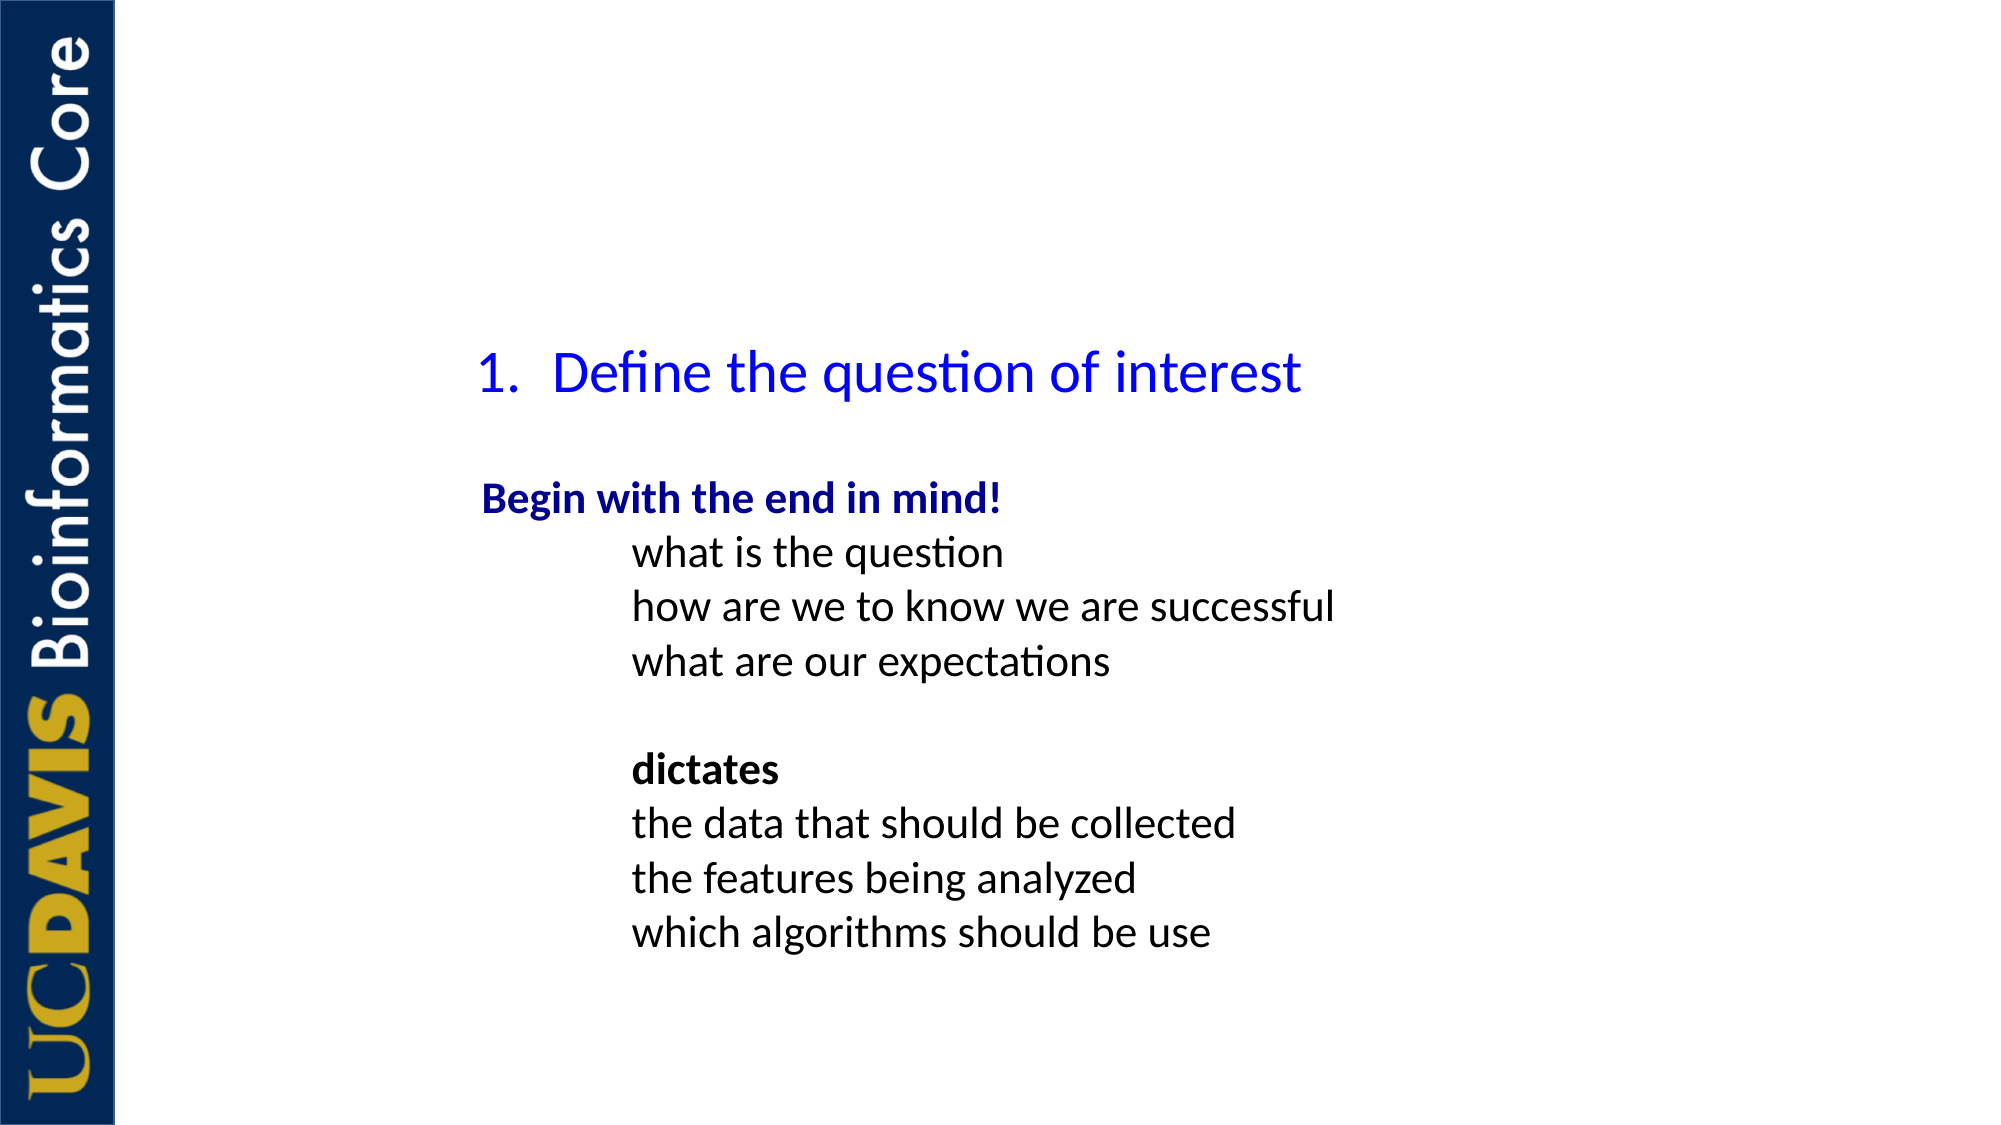

#
Define the question of interest
Begin with the end in mind!
	what is the question
	how are we to know we are successful
	what are our expectations

	dictates
	the data that should be collected
	the features being analyzed
	which algorithms should be use